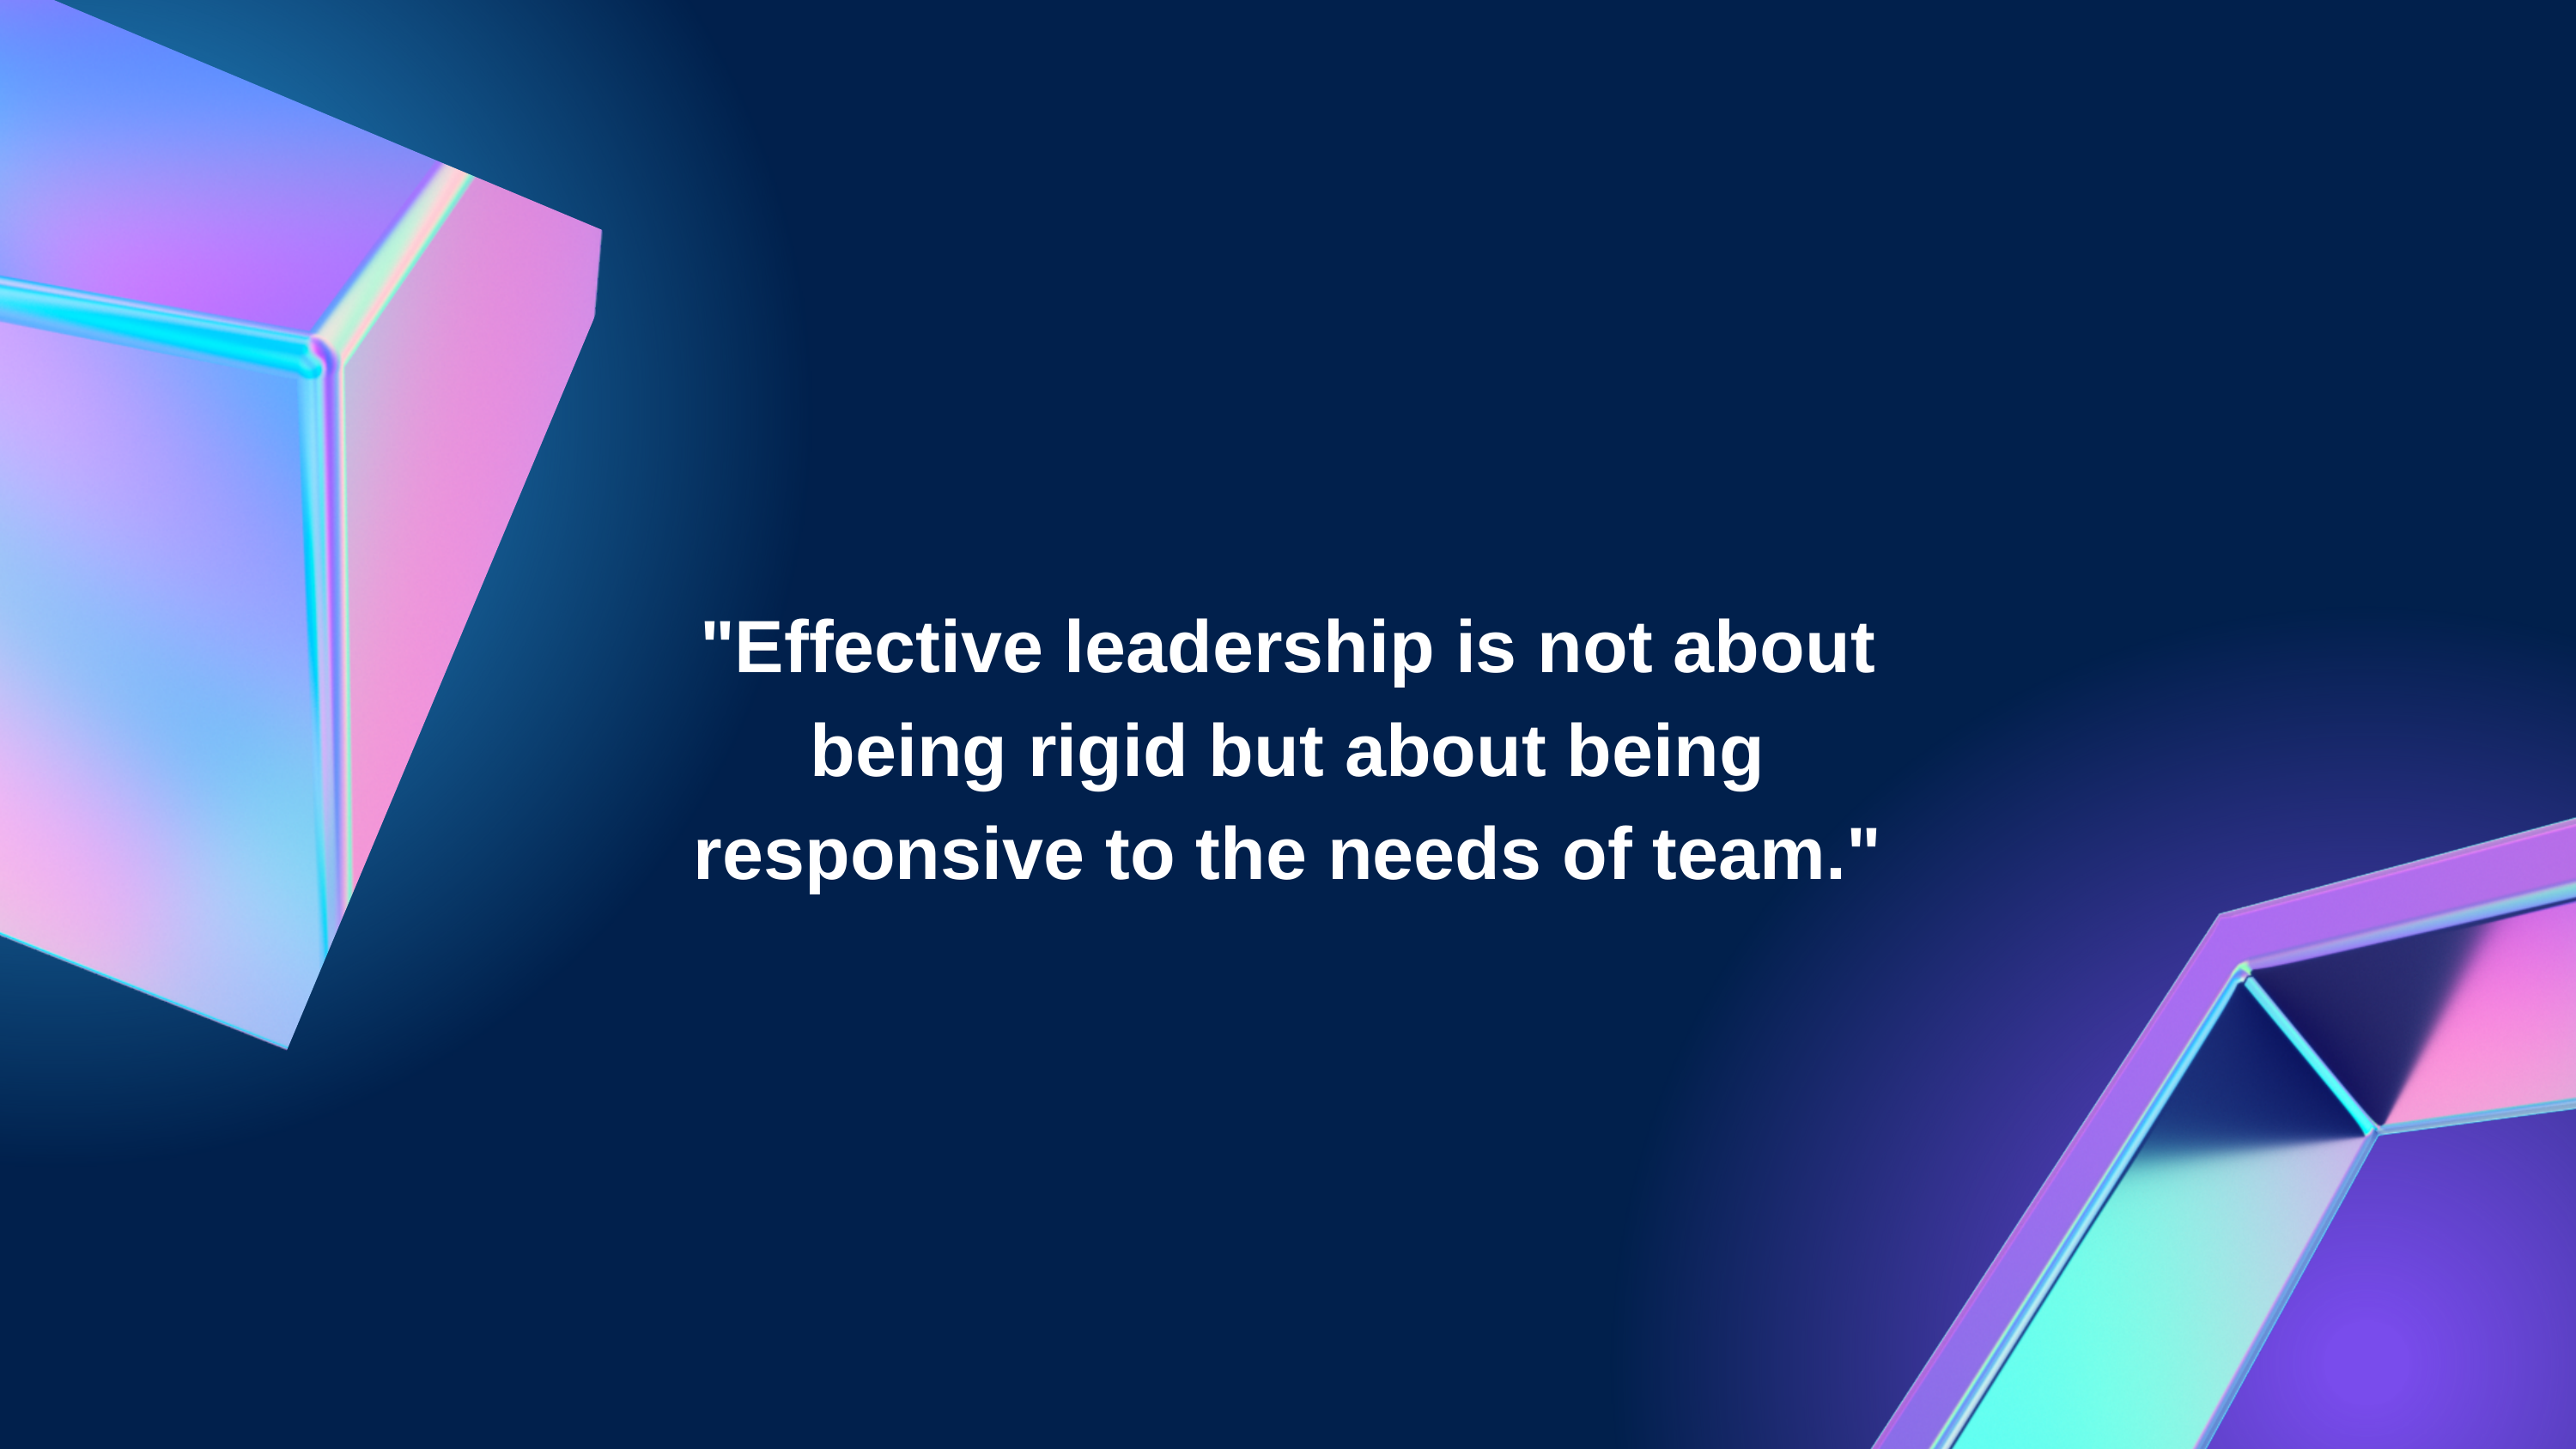

"Effective leadership is not about being rigid but about being responsive to the needs of team."